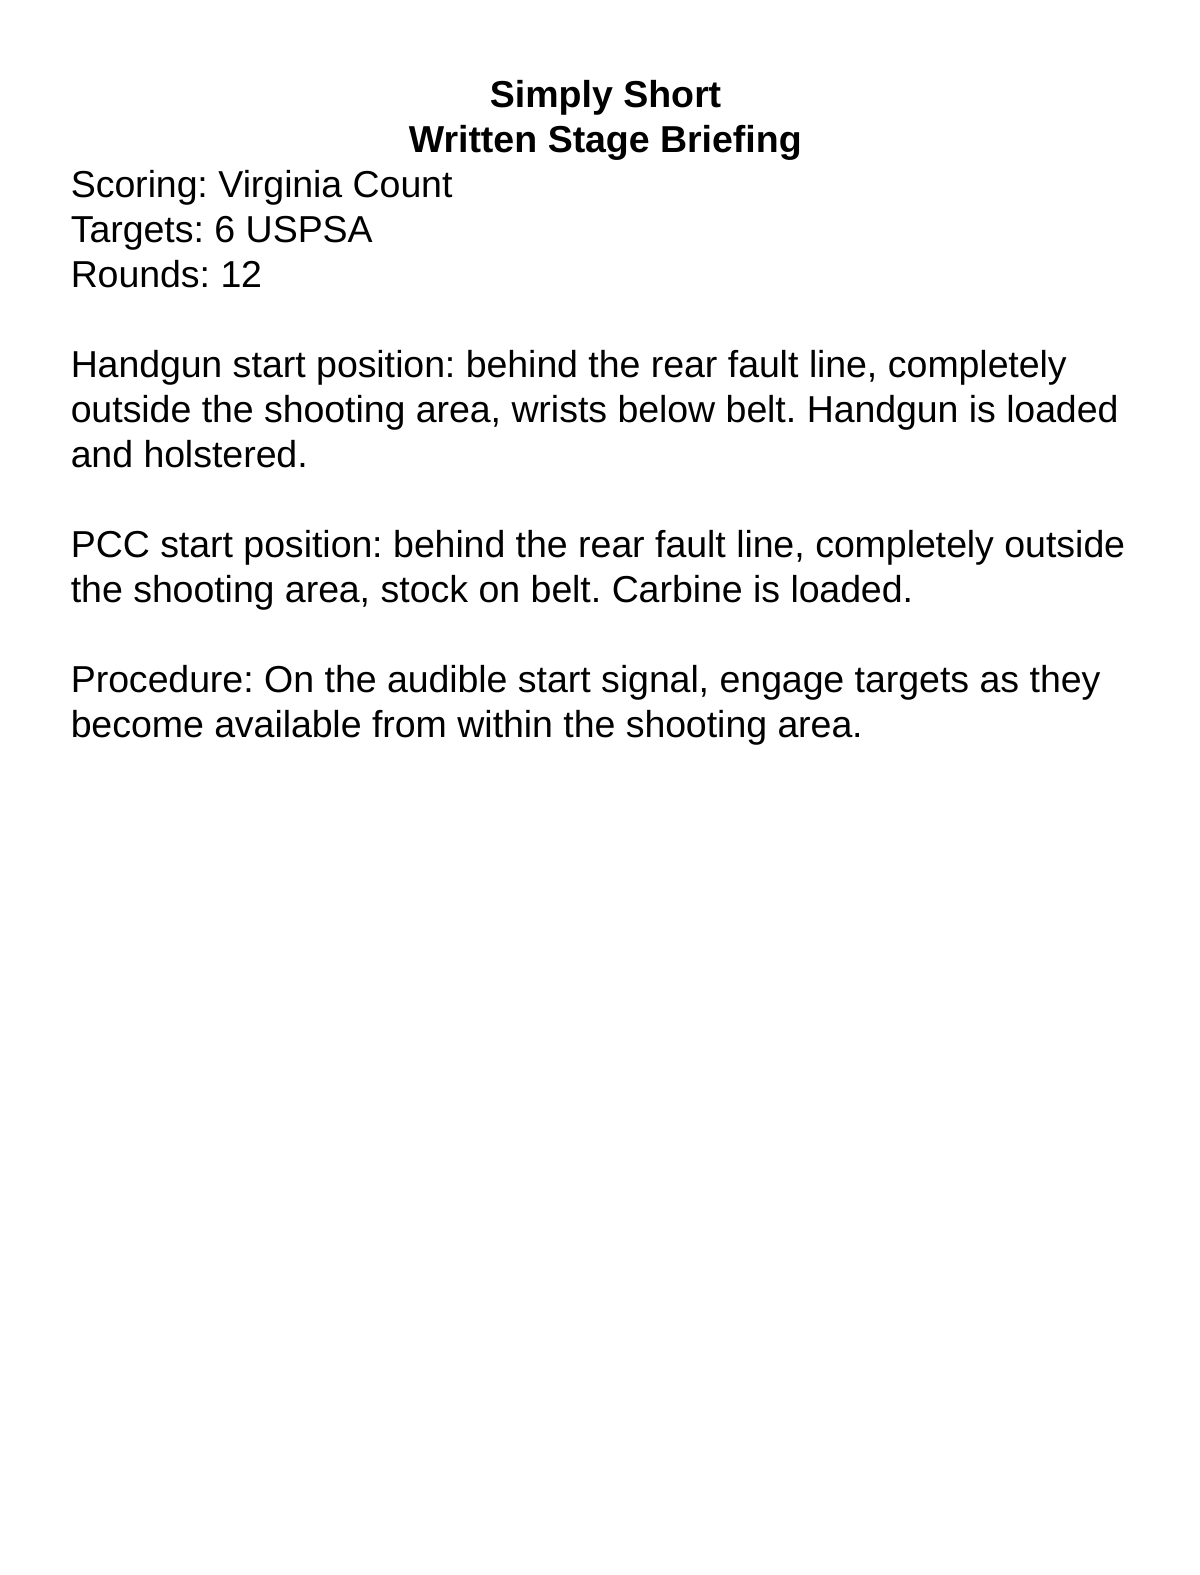

Simply Short
Written Stage Briefing
Scoring: Virginia Count
Targets: 6 USPSA
Rounds: 12

Handgun start position: behind the rear fault line, completely outside the shooting area, wrists below belt. Handgun is loaded and holstered.

PCC start position: behind the rear fault line, completely outside the shooting area, stock on belt. Carbine is loaded.

Procedure: On the audible start signal, engage targets as they become available from within the shooting area.